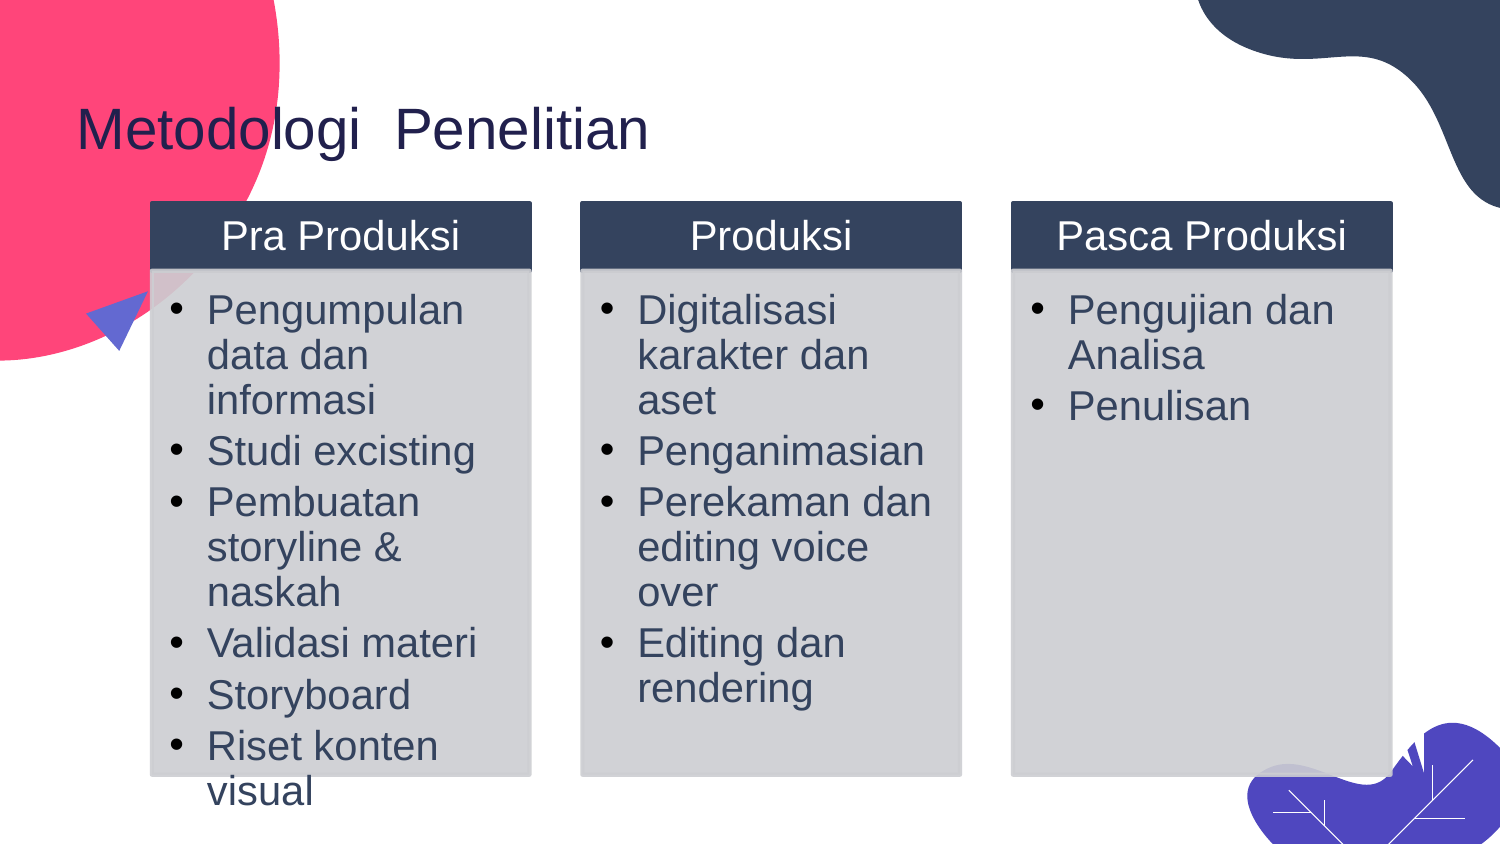

Metodologi  Penelitian
Pra Produksi
Pengumpulan data dan informasi
Studi excisting
Pembuatan storyline & naskah
Validasi materi
Storyboard
Riset konten visual

Produksi
Digitalisasi karakter dan aset
Penganimasian
Perekaman dan editing voice over
Editing dan rendering

Pasca Produksi
Pengujian dan Analisa
Penulisan